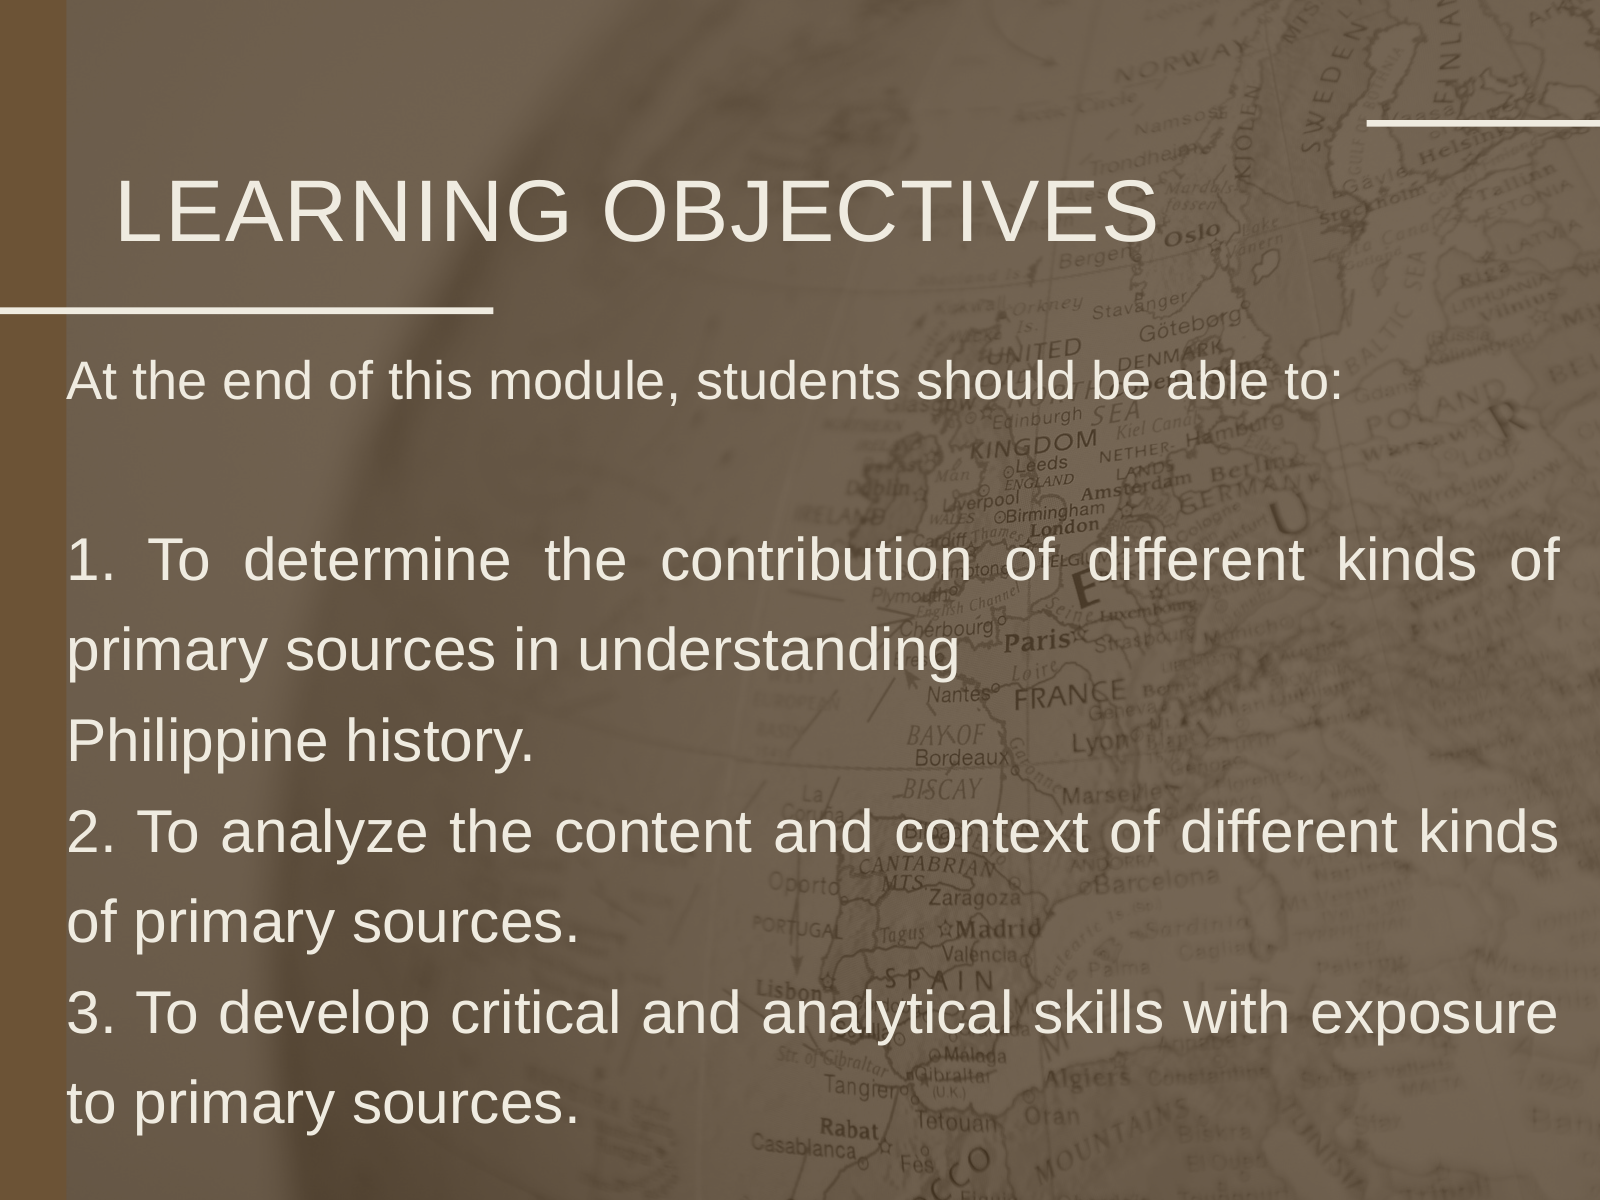

LEARNING OBJECTIVES

At the end of this module, students should be able to:

1. To determine the contribution of different kinds of primary sources in understanding
Philippine history.
2. To analyze the content and context of different kinds of primary sources.
3. To develop critical and analytical skills with exposure to primary sources.